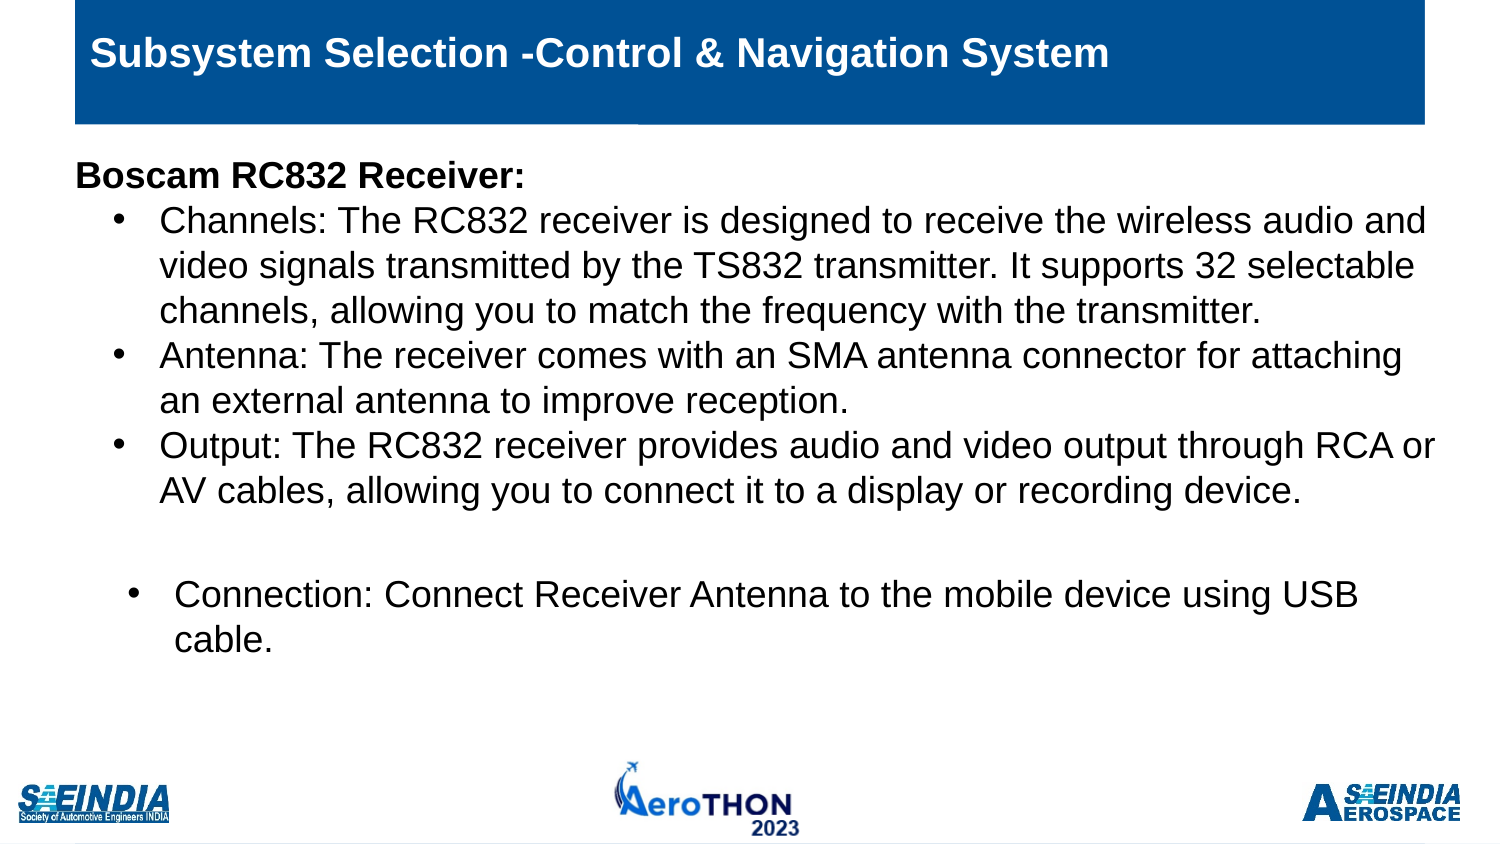

# Subsystem Selection -Control & Navigation System
Boscam RC832 Receiver:
Channels: The RC832 receiver is designed to receive the wireless audio and video signals transmitted by the TS832 transmitter. It supports 32 selectable channels, allowing you to match the frequency with the transmitter.
Antenna: The receiver comes with an SMA antenna connector for attaching an external antenna to improve reception.
Output: The RC832 receiver provides audio and video output through RCA or AV cables, allowing you to connect it to a display or recording device.

Connection: Connect Receiver Antenna to the mobile device using USB cable.